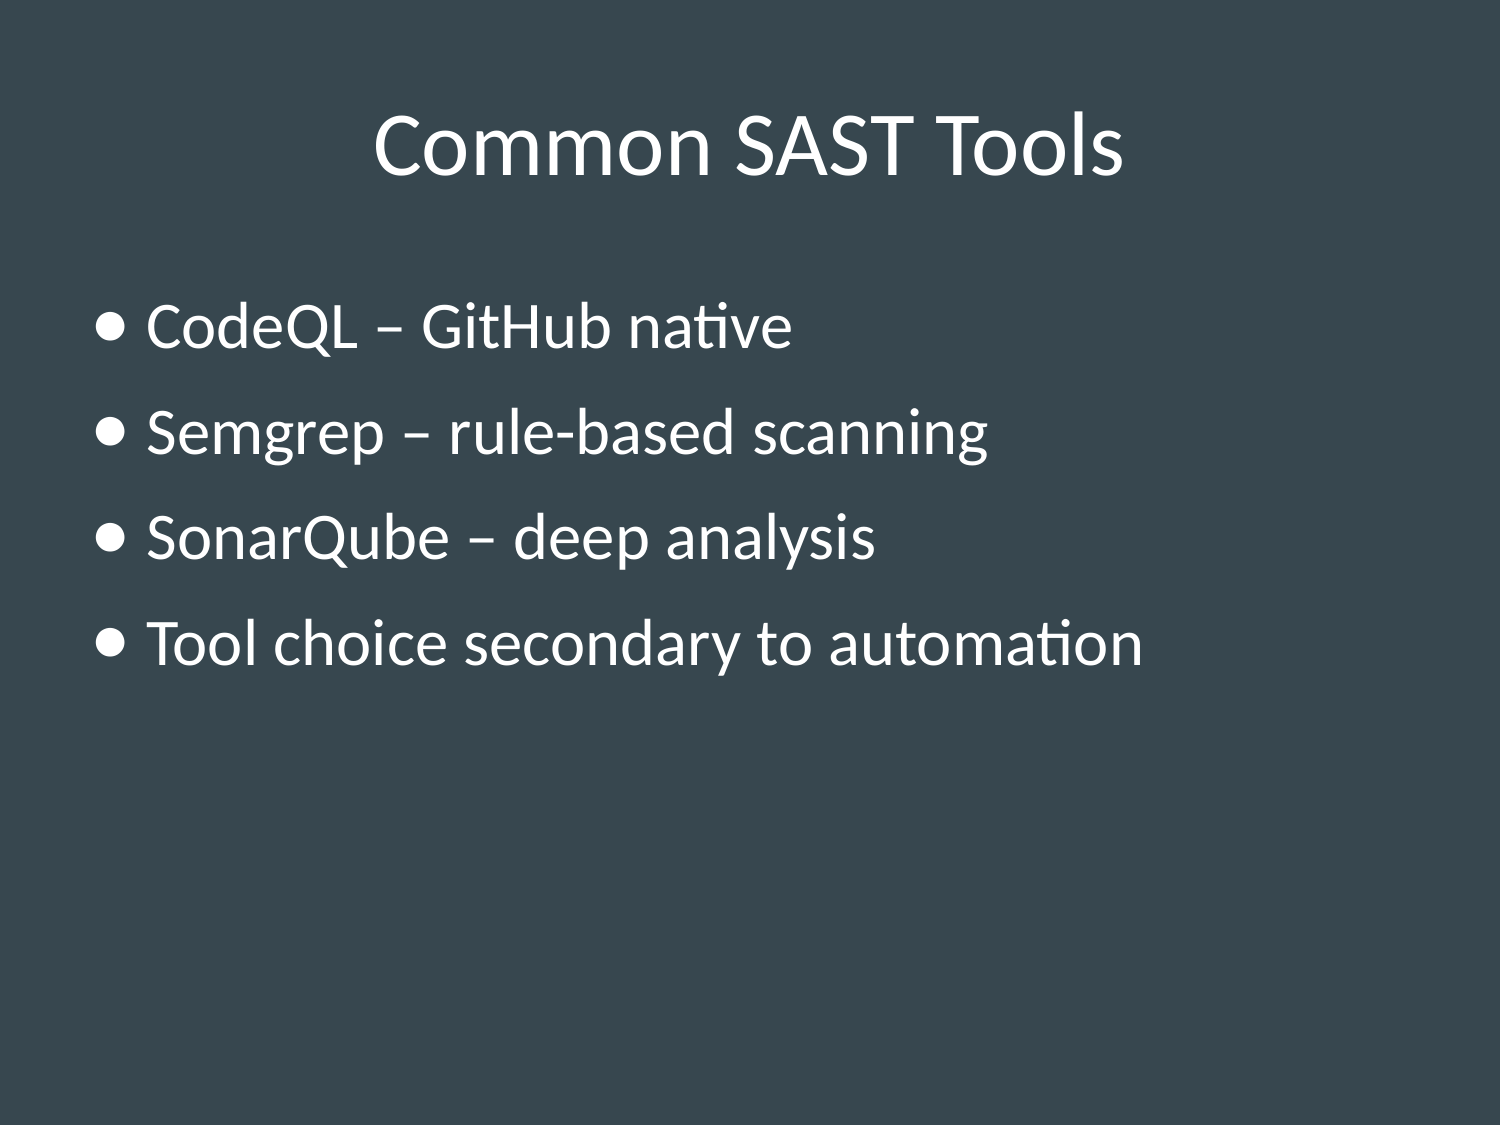

# Common SAST Tools
CodeQL – GitHub native
Semgrep – rule-based scanning
SonarQube – deep analysis
Tool choice secondary to automation